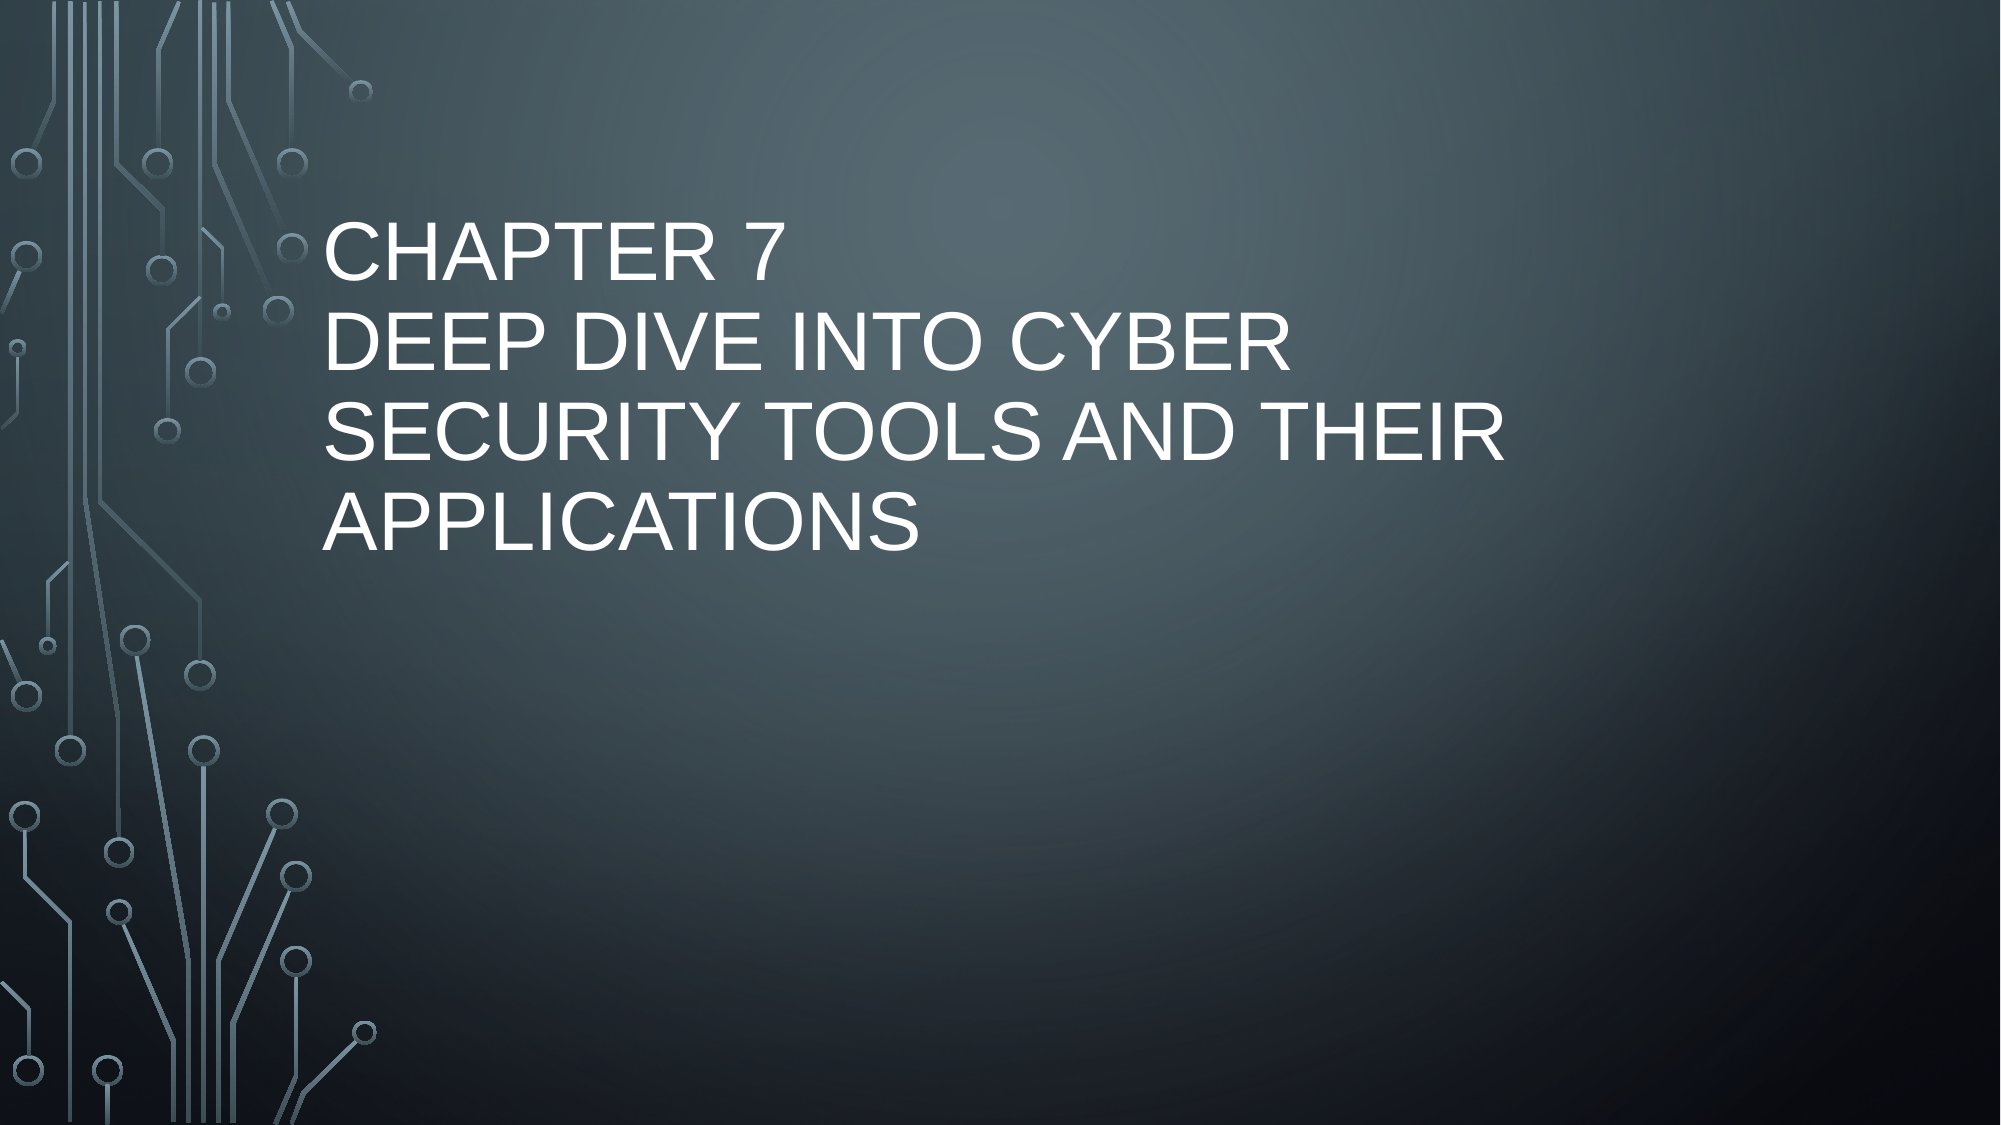

# Chapter 7 Deep Dive into Cyber Security Tools and Their Applications